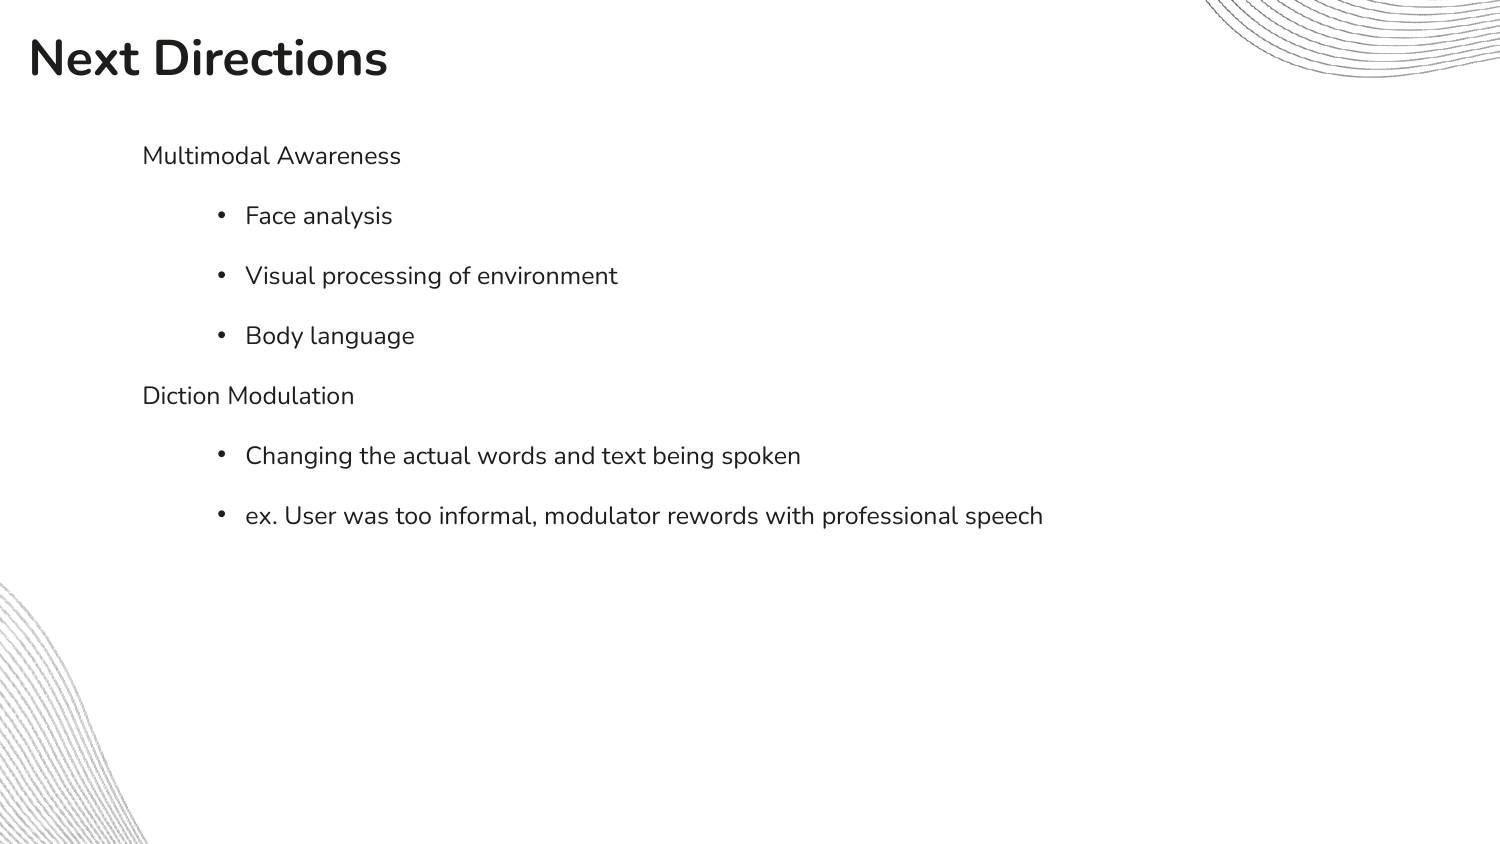

Next Directions
Multimodal Awareness
Face analysis
Visual processing of environment
Body language
Diction Modulation
Changing the actual words and text being spoken
ex. User was too informal, modulator rewords with professional speech